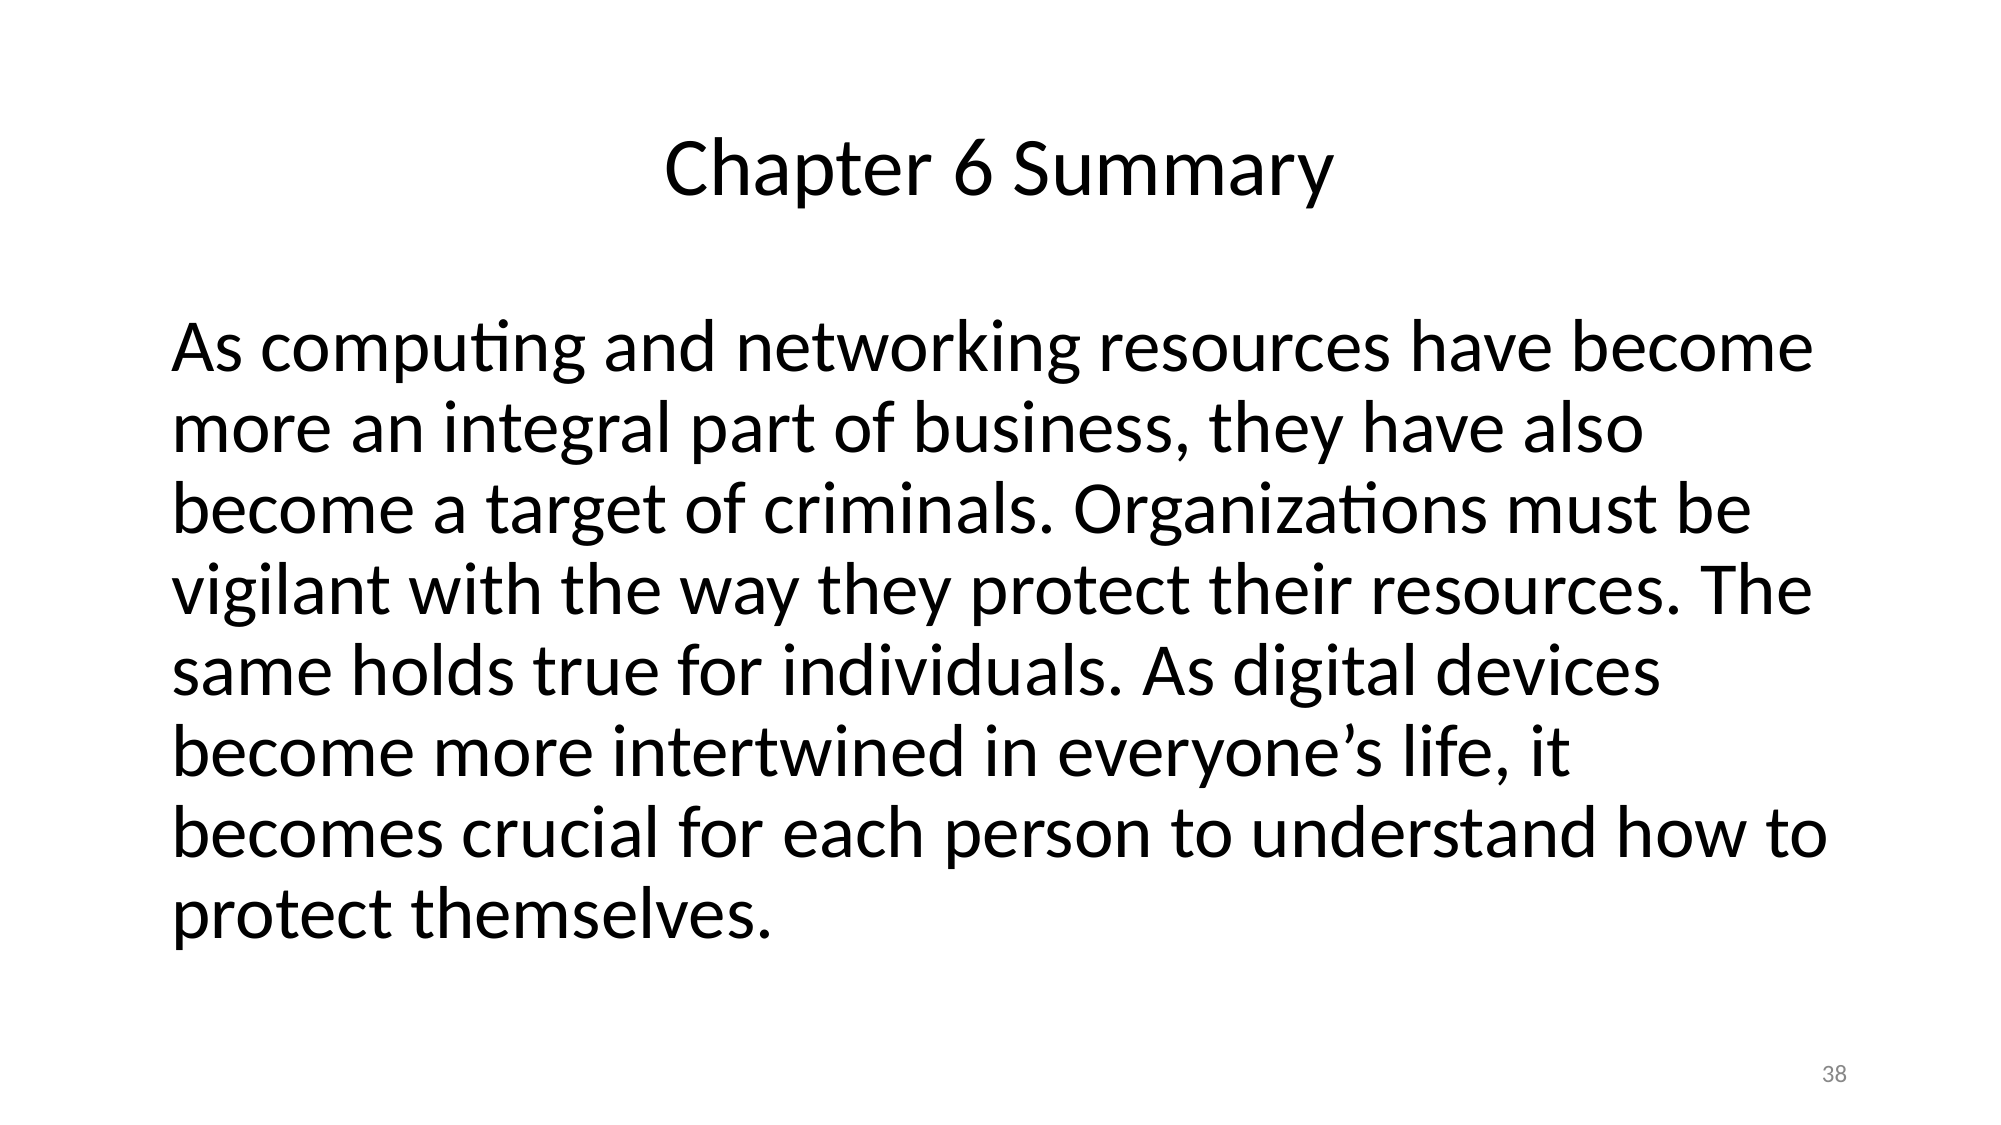

# Chapter 6 Summary
As computing and networking resources have become more an integral part of business, they have also become a target of criminals. Organizations must be vigilant with the way they protect their resources. The same holds true for individuals. As digital devices become more intertwined in everyone’s life, it becomes crucial for each person to understand how to protect themselves.
38